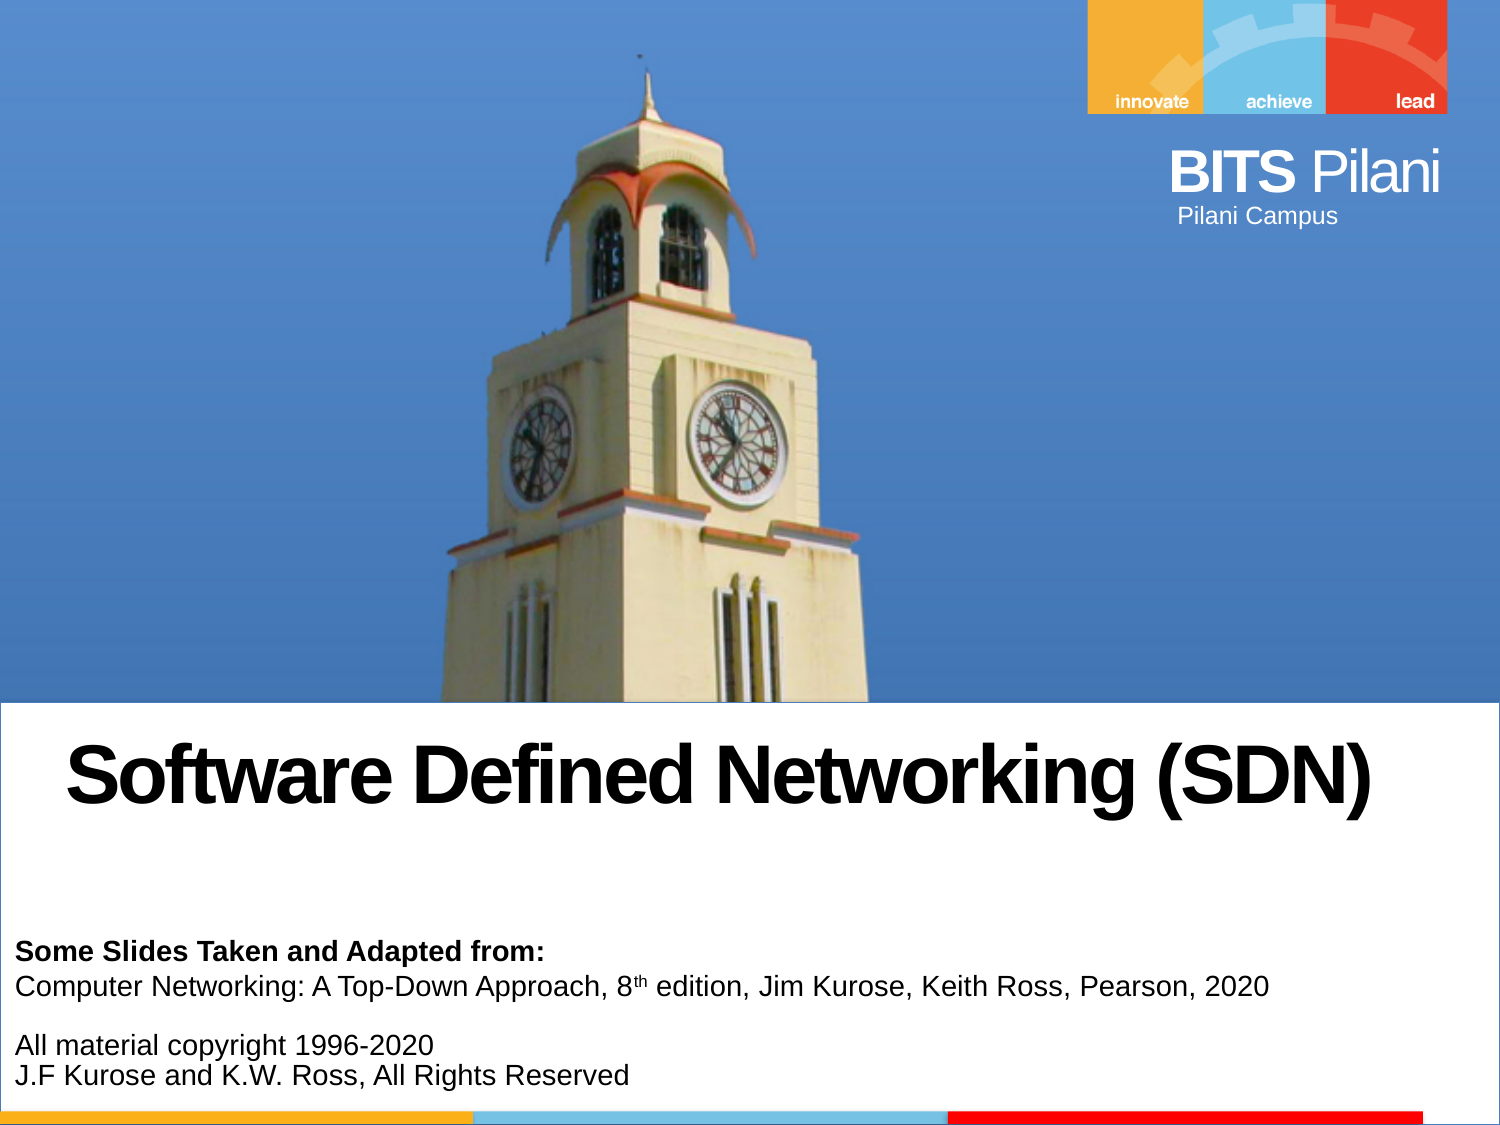

Software Defined Networking (SDN)
Some Slides Taken and Adapted from:
Computer Networking: A Top-Down Approach, 8th edition, Jim Kurose, Keith Ross, Pearson, 2020

All material copyright 1996-2020
J.F Kurose and K.W. Ross, All Rights Reserved